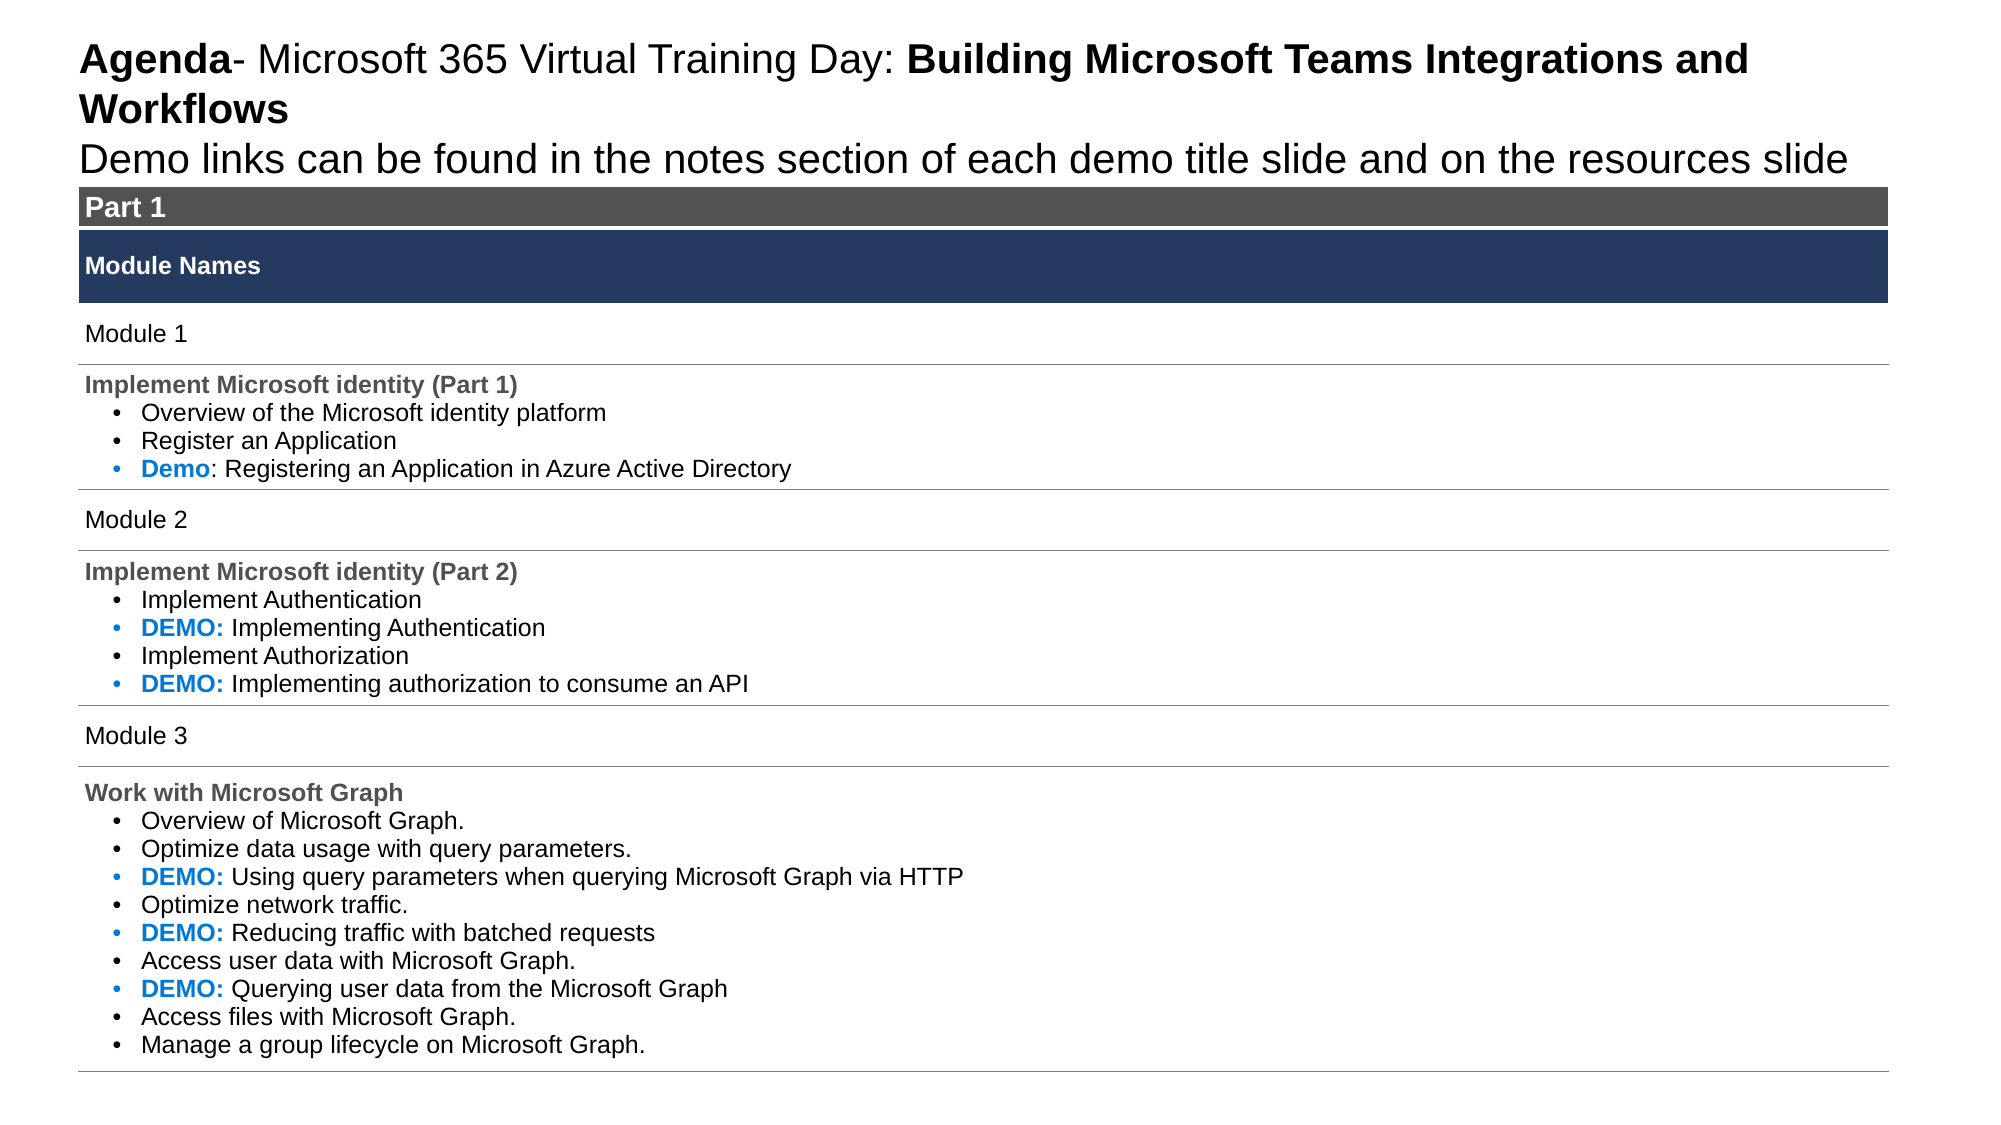

Agenda- Microsoft 365 Virtual Training Day: Building Microsoft Teams Integrations and Workflows
Demo links can be found in the notes section of each demo title slide and on the resources slide

| Part 1 |
| --- |
| Module Names​ |
| Module 1 |
| Implement Microsoft identity (Part 1) Overview of the Microsoft identity platform Register an Application Demo: Registering an Application in Azure Active Directory |
| Module 2 |
| Implement Microsoft identity (Part 2) Implement Authentication DEMO: Implementing Authentication Implement Authorization DEMO: Implementing authorization to consume an API |
| Module 3 |
| Work with Microsoft Graph Overview of Microsoft Graph. Optimize data usage with query parameters. DEMO: Using query parameters when querying Microsoft Graph via HTTP Optimize network traffic. DEMO: Reducing traffic with batched requests Access user data with Microsoft Graph. DEMO: Querying user data from the Microsoft Graph Access files with Microsoft Graph. Manage a group lifecycle on Microsoft Graph. |